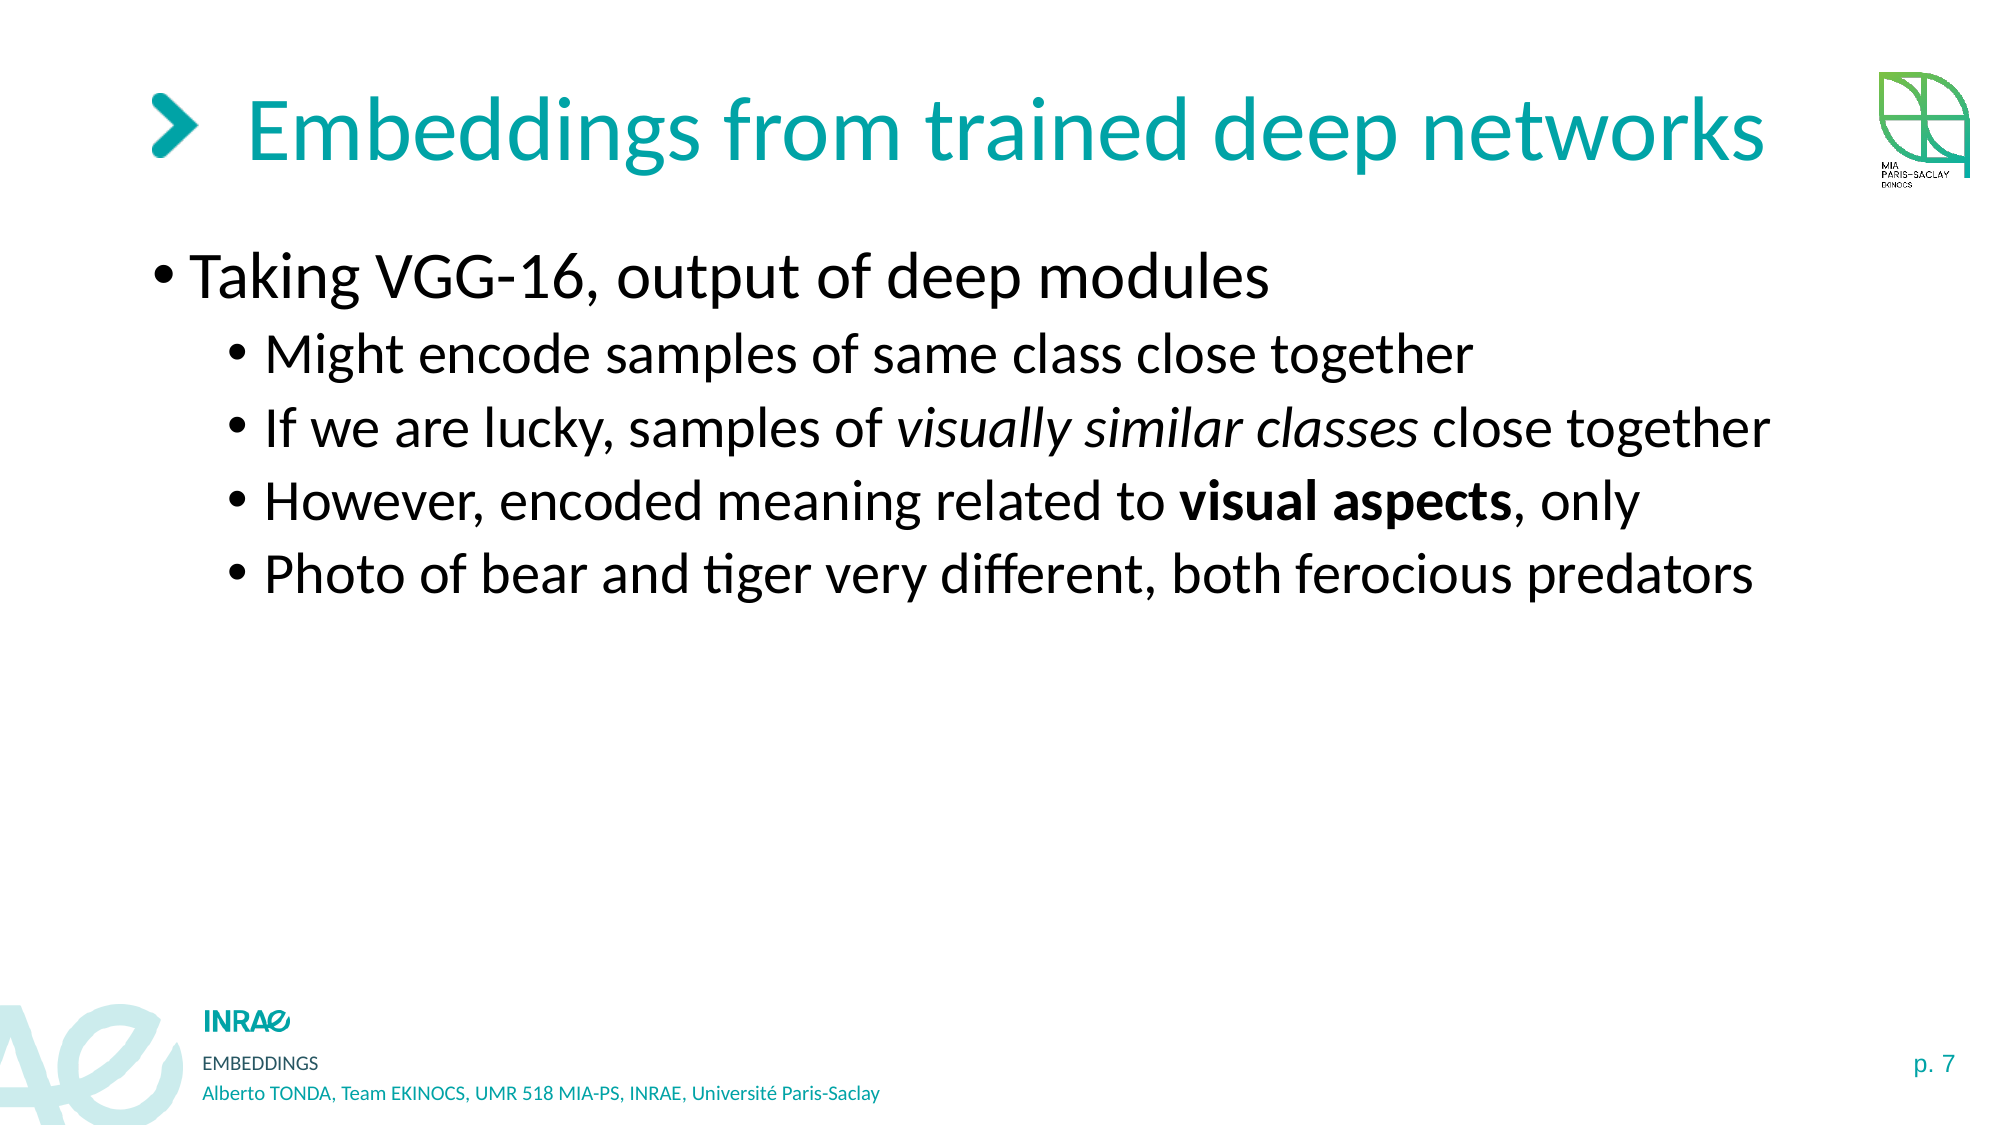

# Embeddings from trained deep networks
Taking VGG-16, output of deep modules
Might encode samples of same class close together
If we are lucky, samples of visually similar classes close together
However, encoded meaning related to visual aspects, only
Photo of bear and tiger very different, both ferocious predators